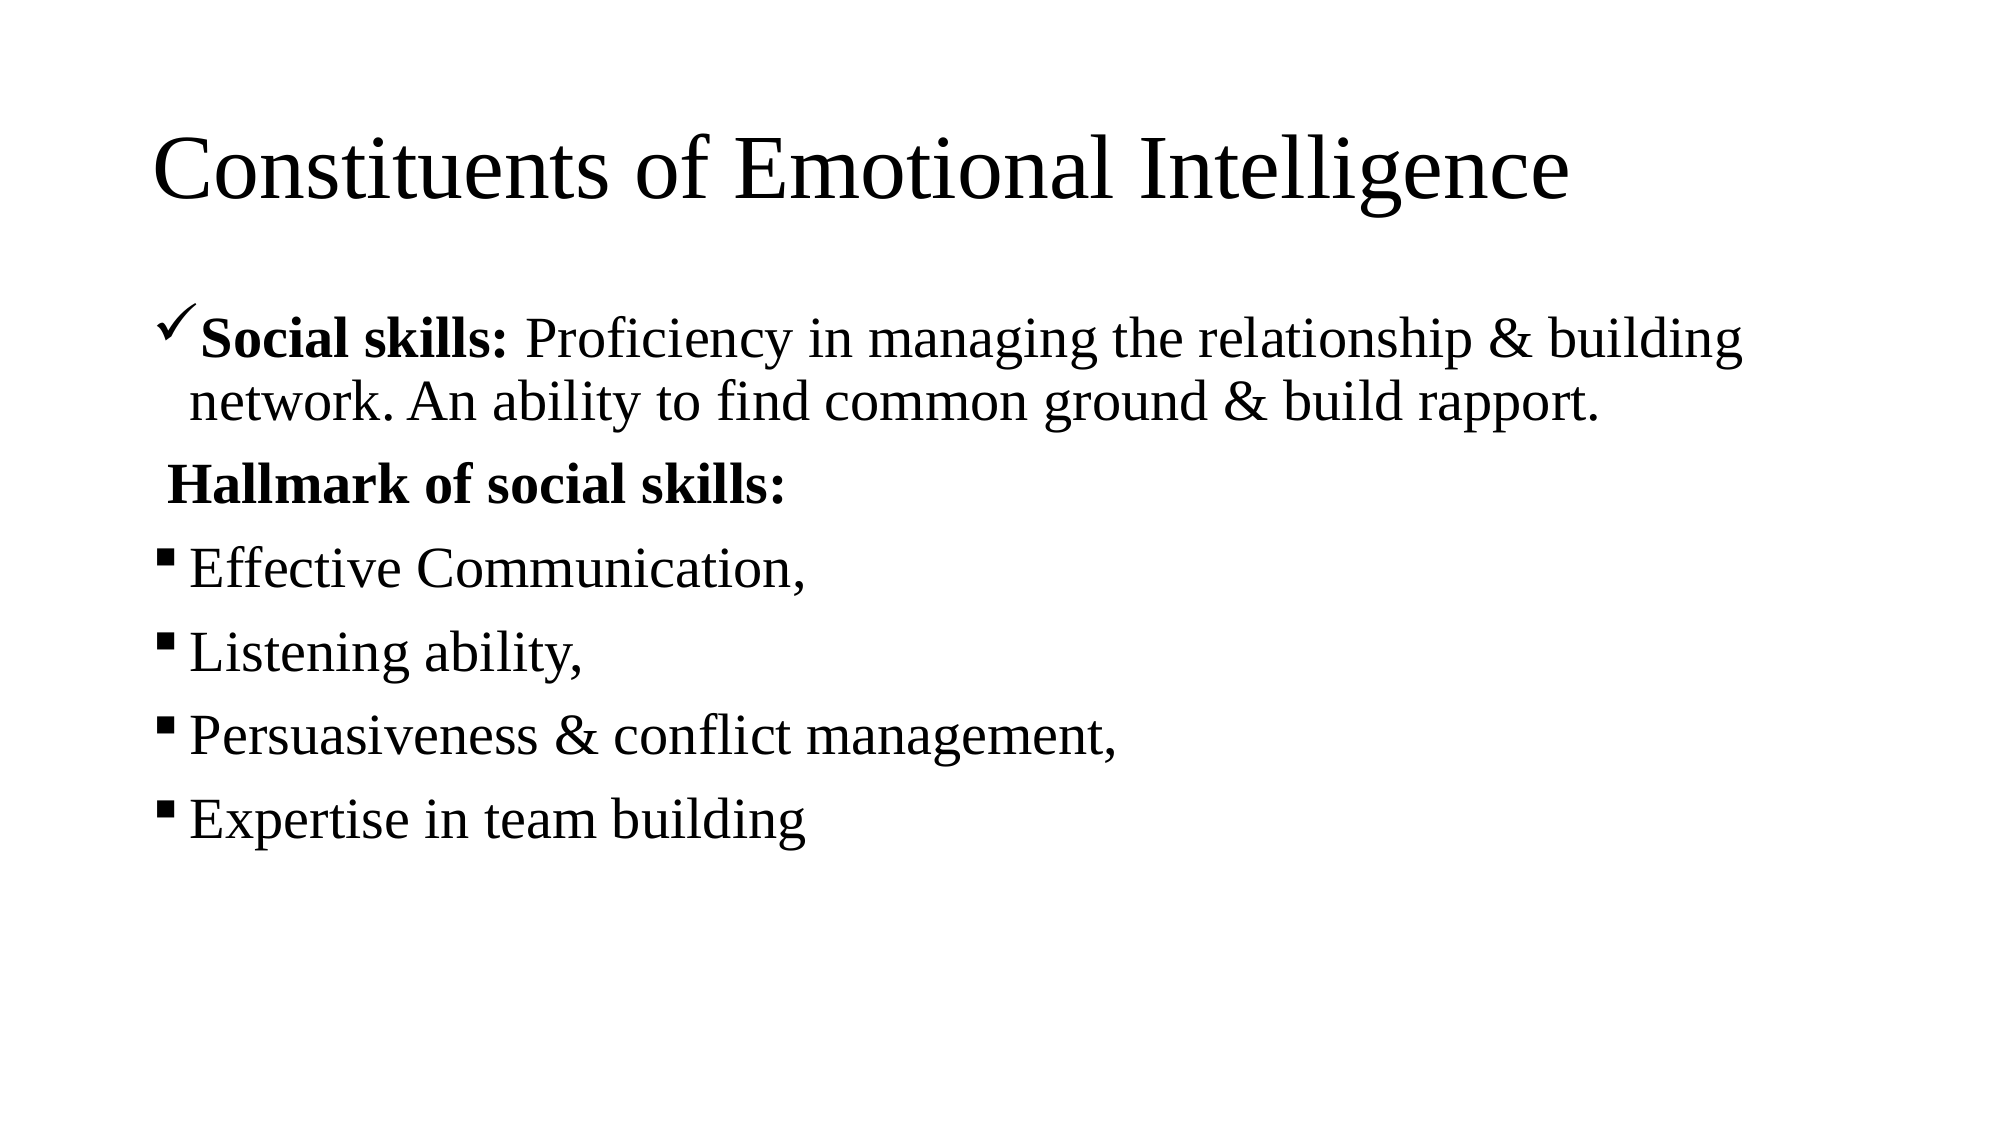

# Constituents of Emotional Intelligence
Social skills: Proficiency in managing the relationship & building network. An ability to find common ground & build rapport.
 Hallmark of social skills:
Effective Communication,
Listening ability,
Persuasiveness & conflict management,
Expertise in team building